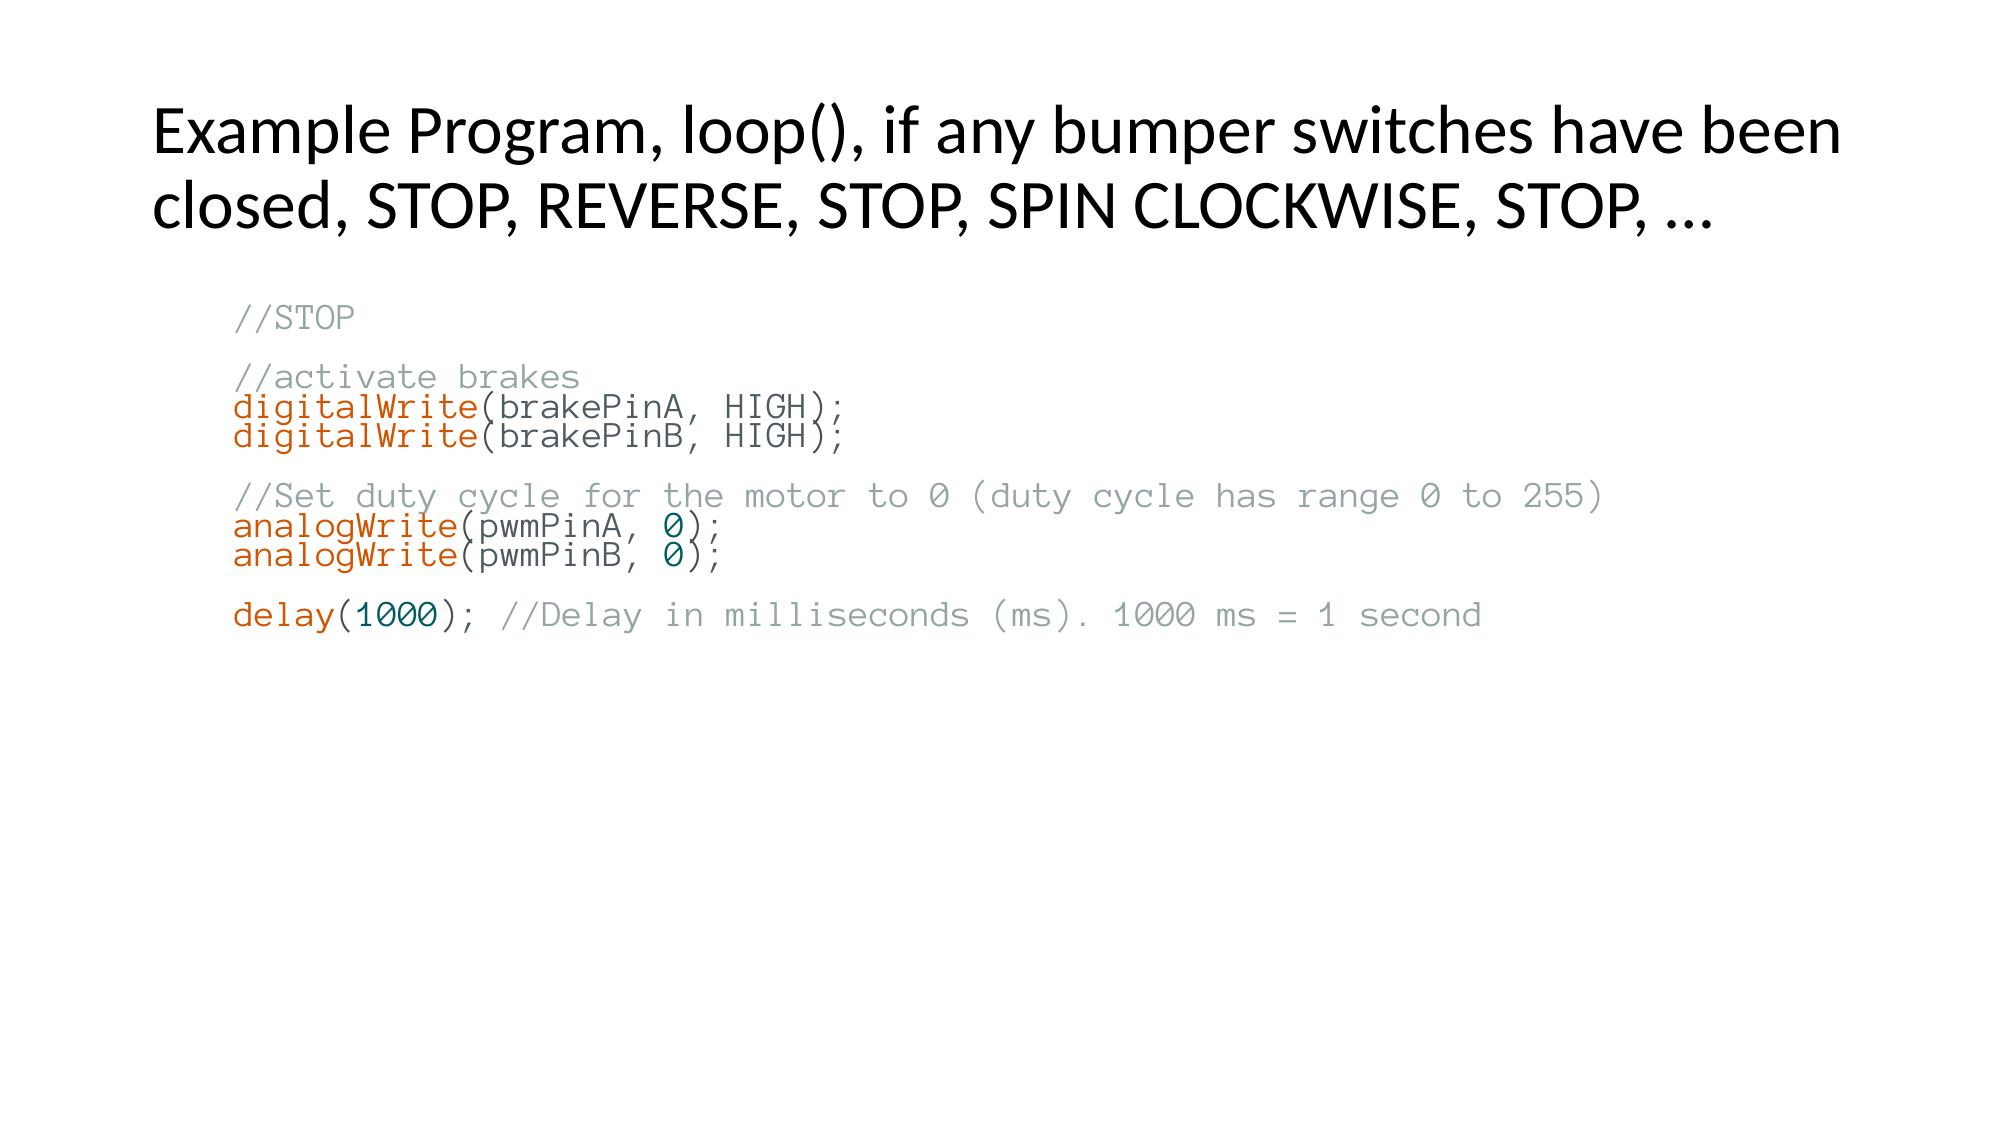

# Example Program, loop(), if any bumper switches have been closed, STOP, REVERSE, STOP, SPIN CLOCKWISE, STOP, …
    //STOP

    //activate brakes
    digitalWrite(brakePinA, HIGH);
    digitalWrite(brakePinB, HIGH);

    //Set duty cycle for the motor to 0 (duty cycle has range 0 to 255)
    analogWrite(pwmPinA, 0);
    analogWrite(pwmPinB, 0);

    delay(1000); //Delay in milliseconds (ms). 1000 ms = 1 second